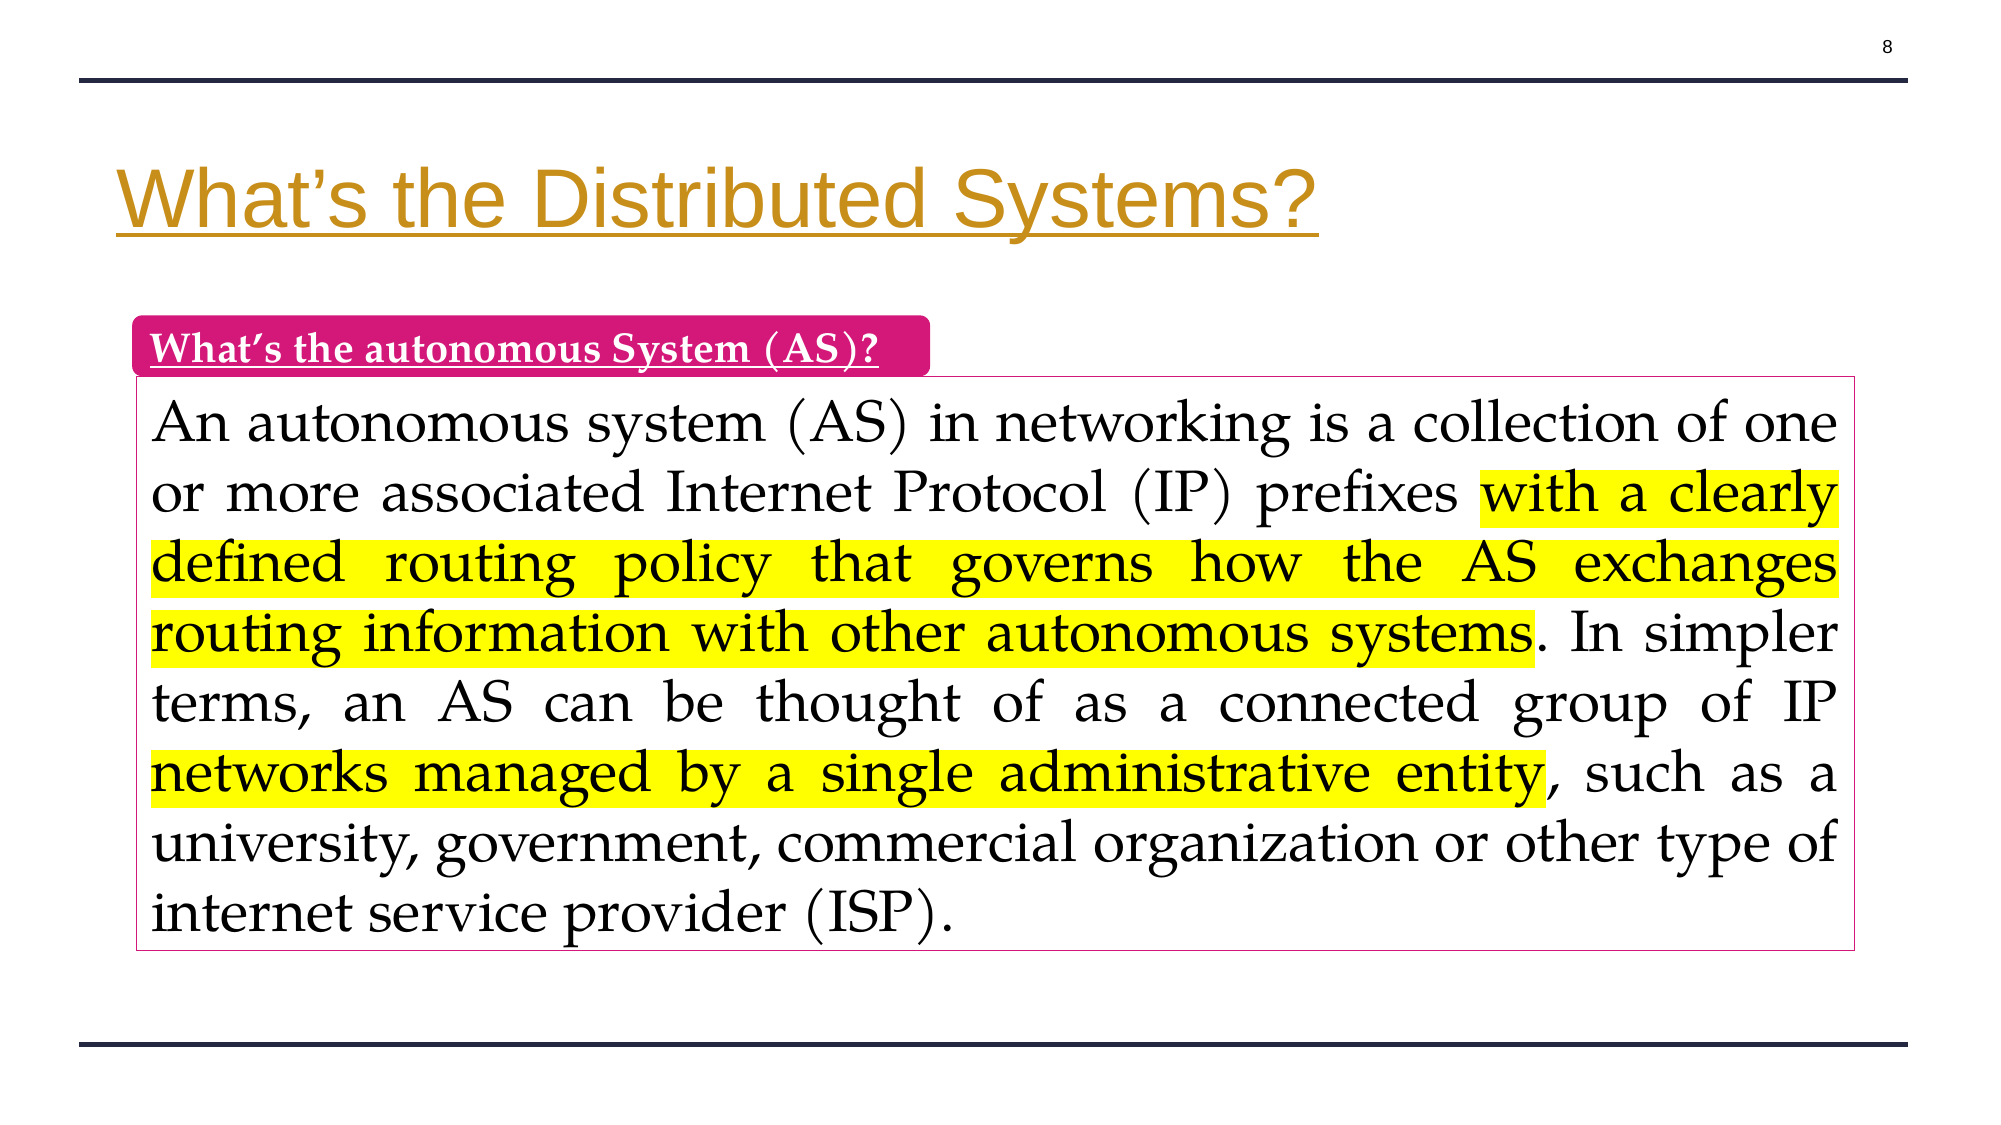

8
What’s the Distributed Systems?
What’s the autonomous System (AS)?
An autonomous system (AS) in networking is a collection of one or more associated Internet Protocol (IP) prefixes with a clearly defined routing policy that governs how the AS exchanges routing information with other autonomous systems. In simpler terms, an AS can be thought of as a connected group of IP networks managed by a single administrative entity, such as a university, government, commercial organization or other type of internet service provider (ISP).